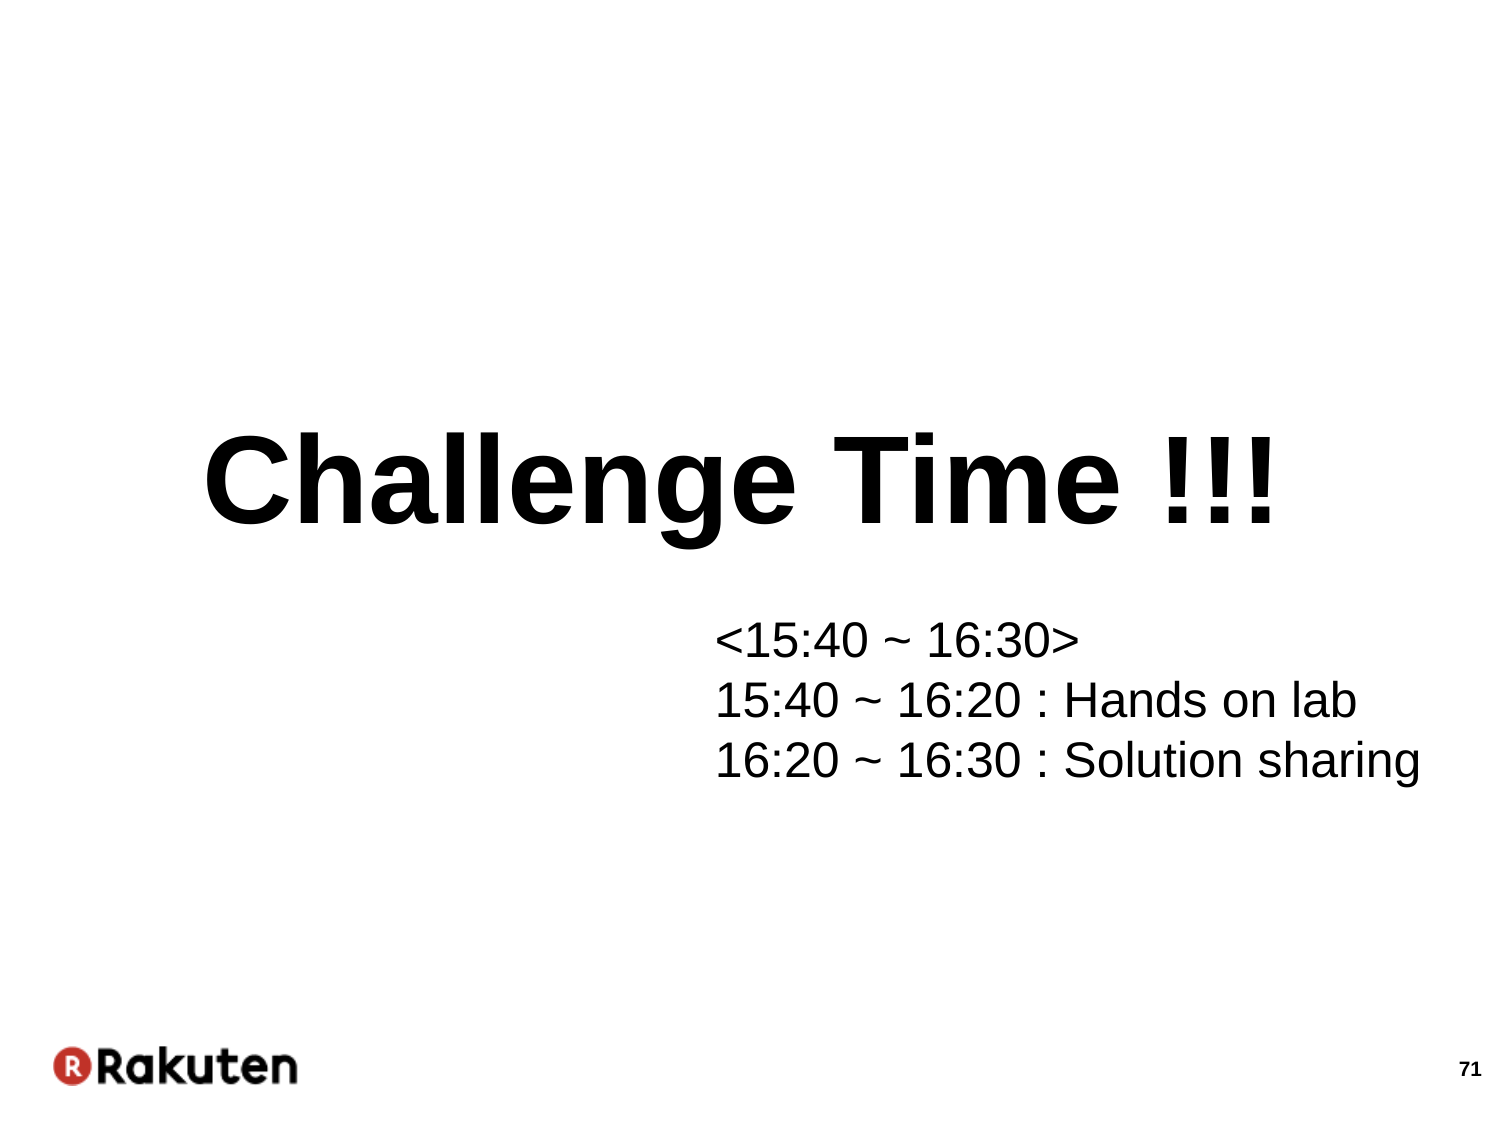

Challenge Time !!!
<15:40 ~ 16:30>
15:40 ~ 16:20 : Hands on lab
16:20 ~ 16:30 : Solution sharing